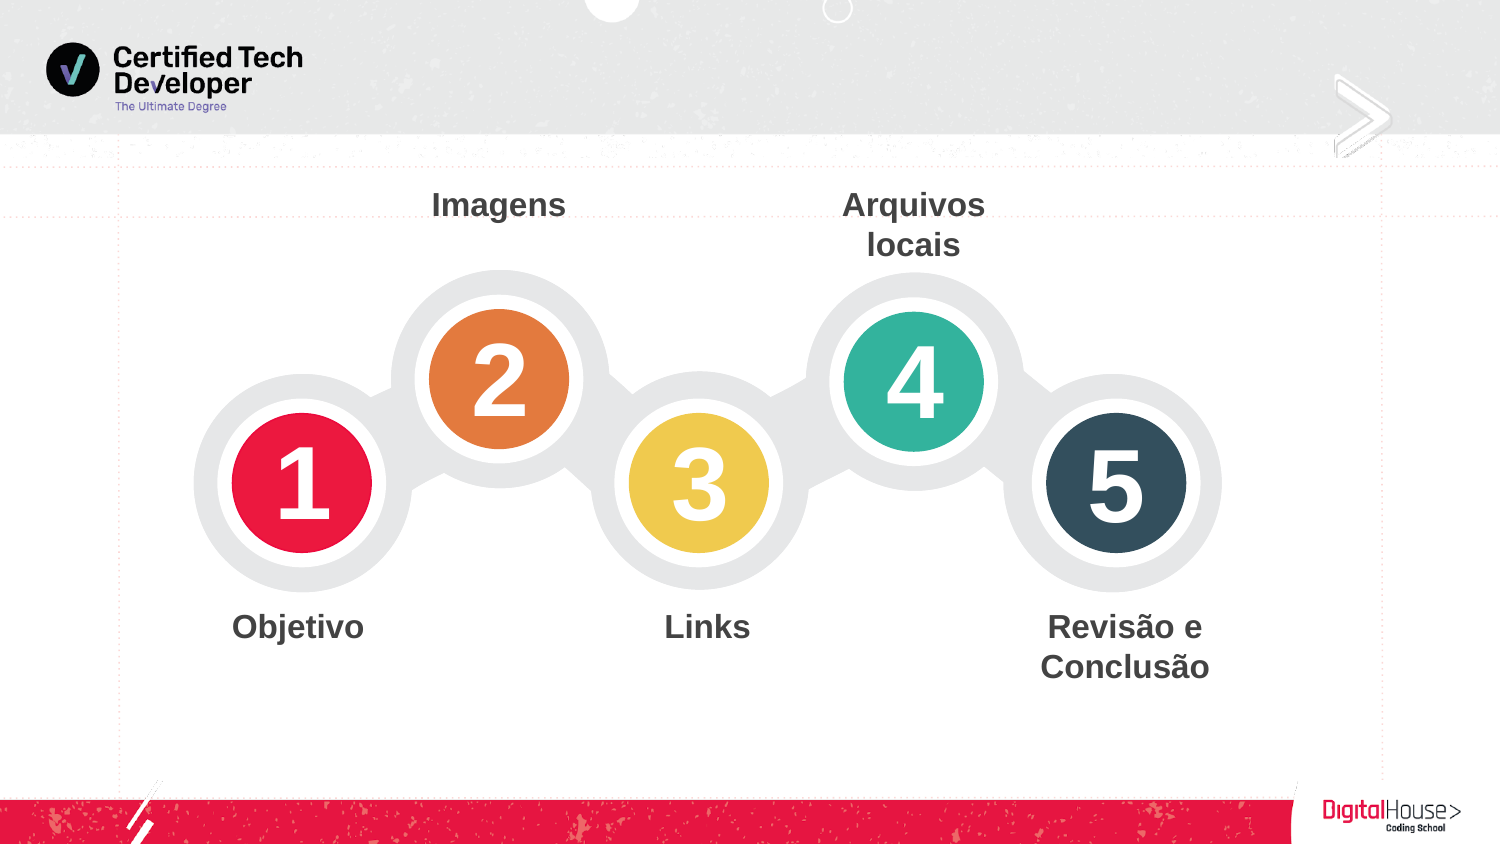

Imagens
Arquivos locais

2
2

4
4

1
1
3
3
5
5

Objetivo

Links
Revisão e Conclusão